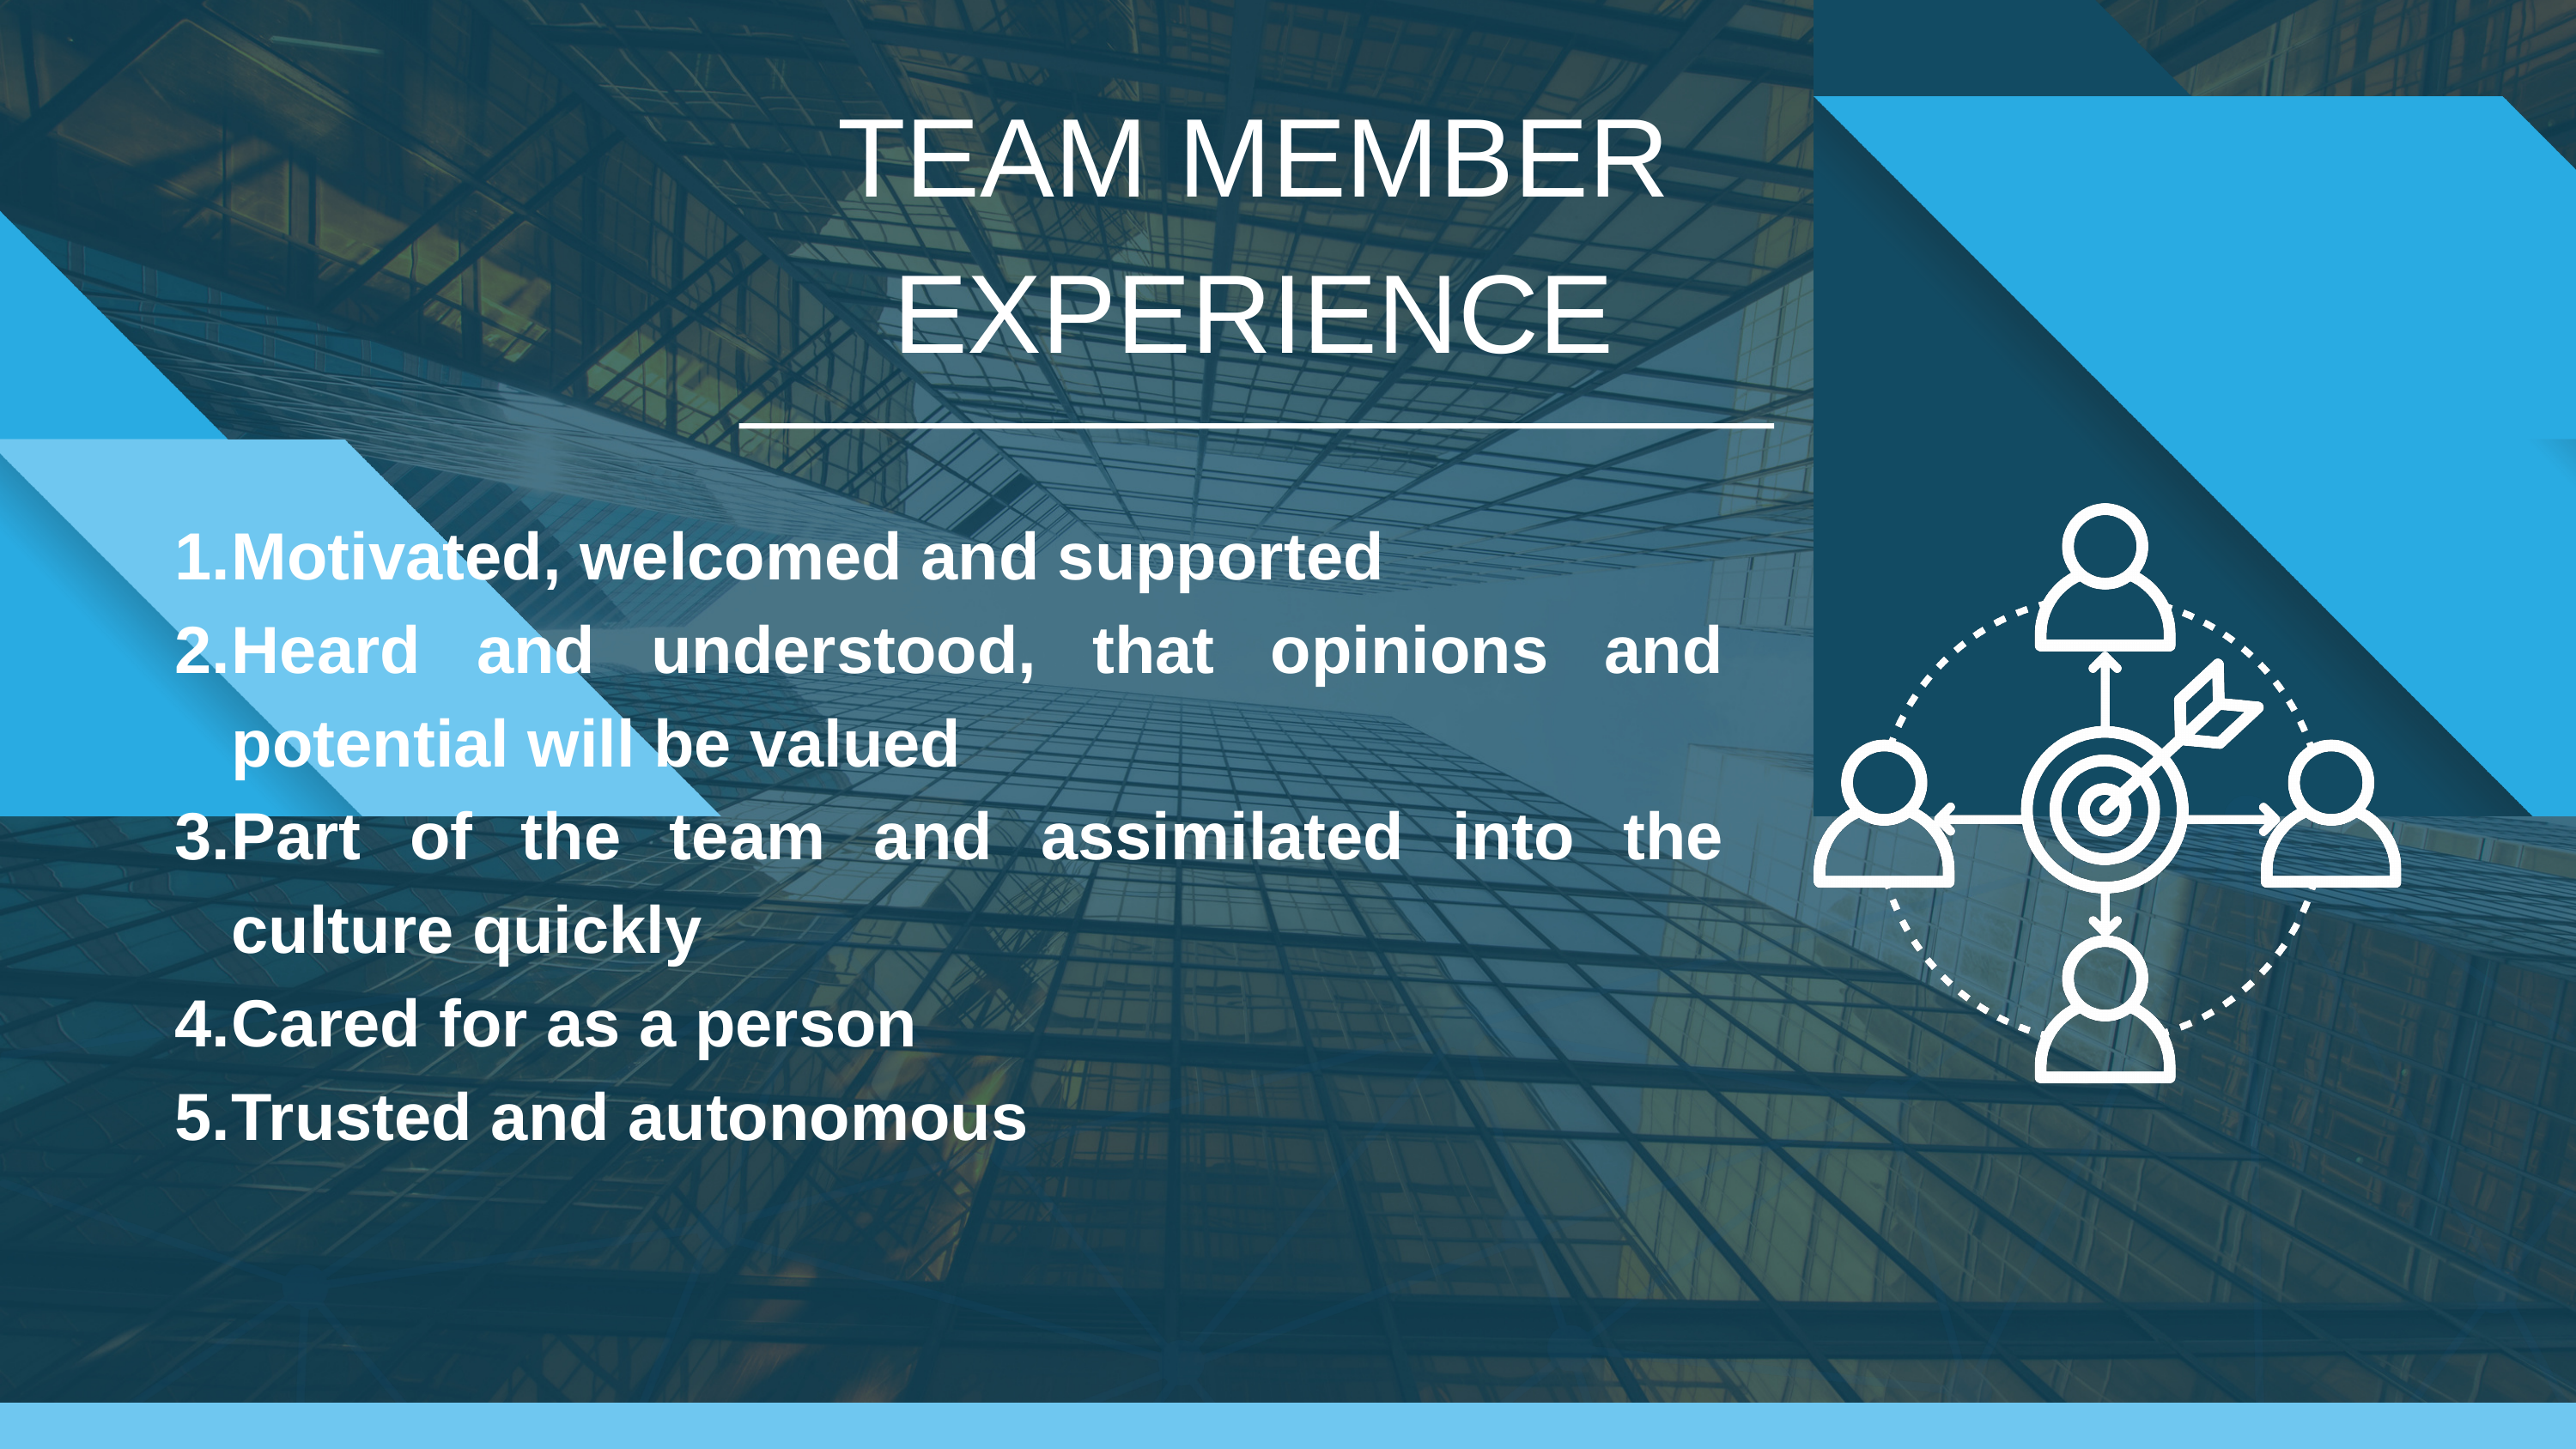

TEAM MEMBER EXPERIENCE

Motivated, welcomed and supported
Heard and understood, that opinions and potential will be valued
Part of the team and assimilated into the culture quickly
Cared for as a person
Trusted and autonomous